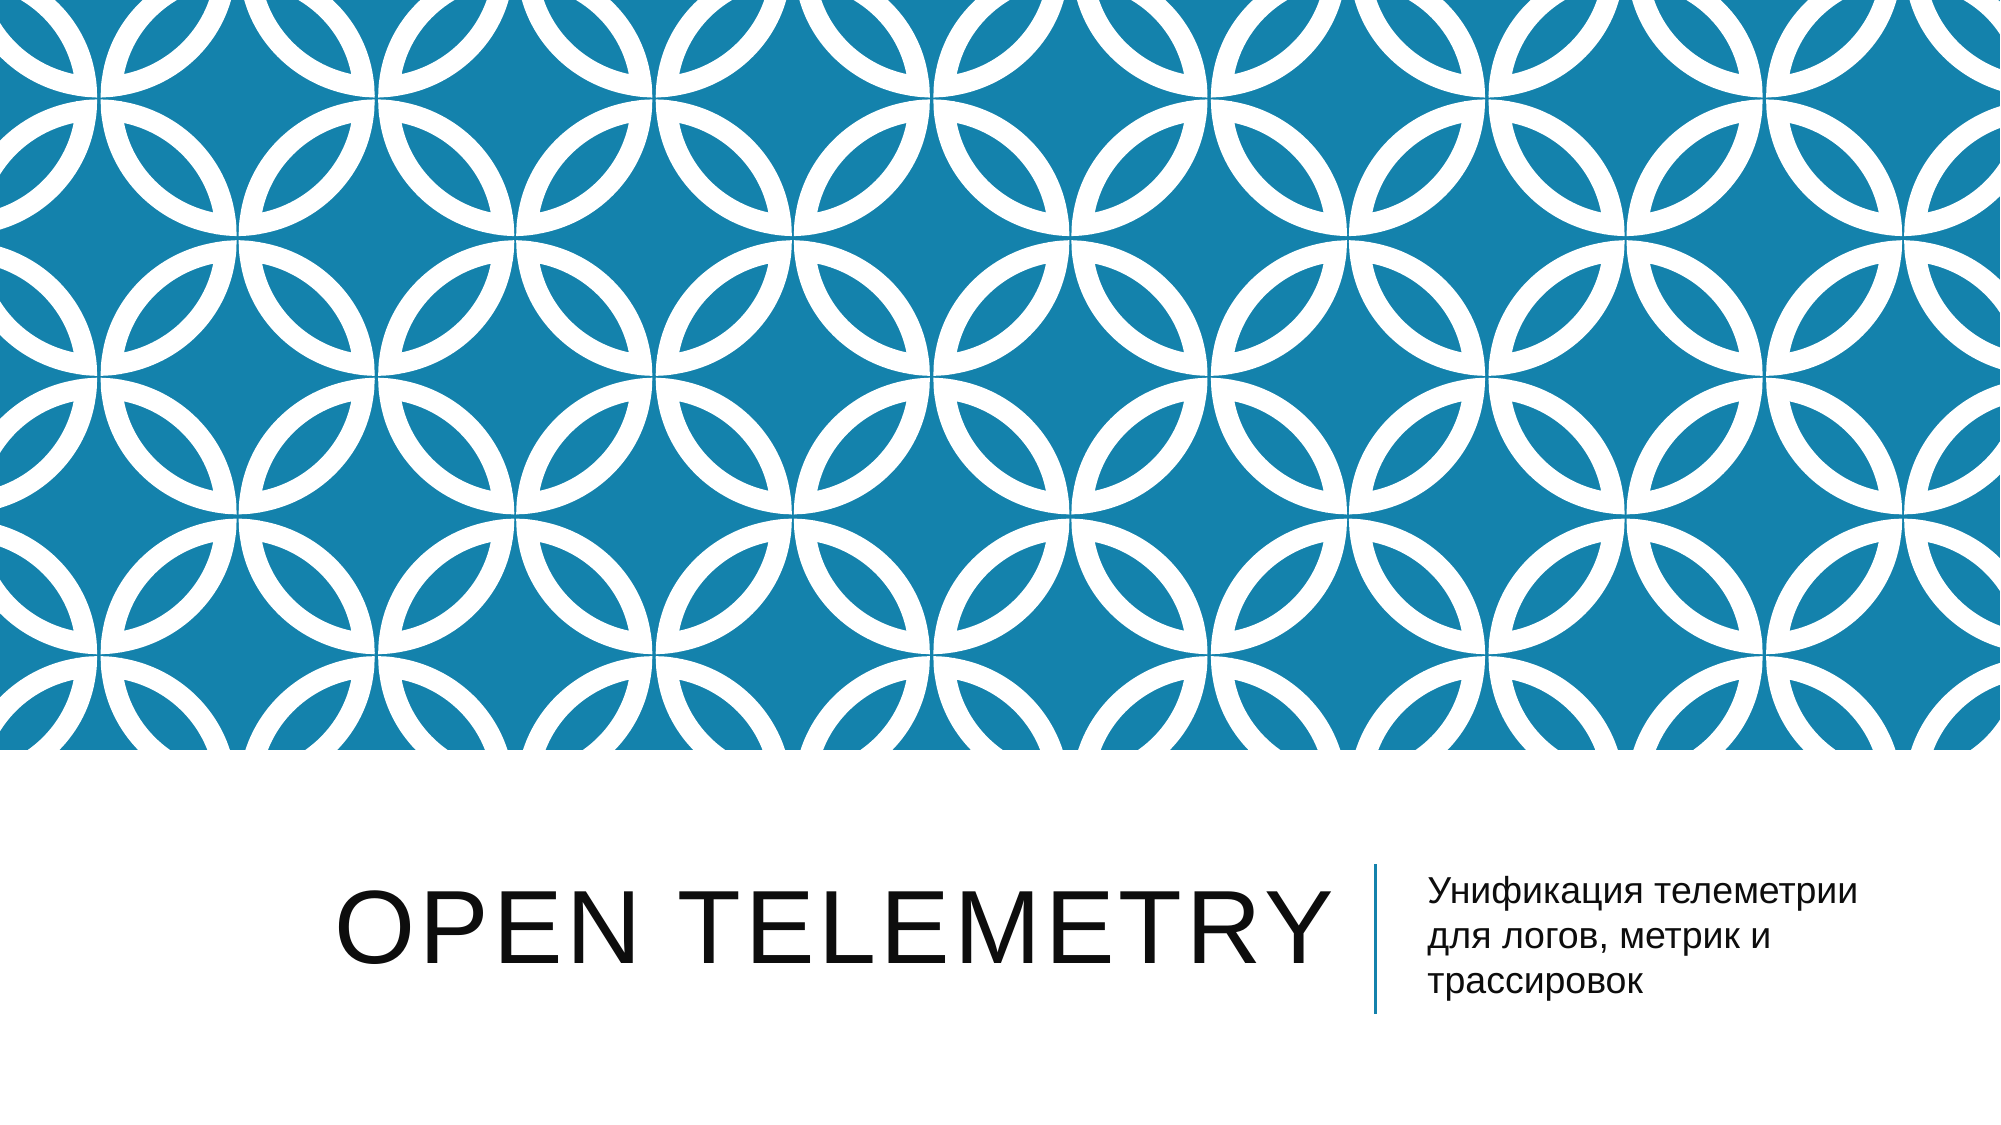

# OPEN TELEMETRY
Унификация телеметрии для логов, метрик и трассировок